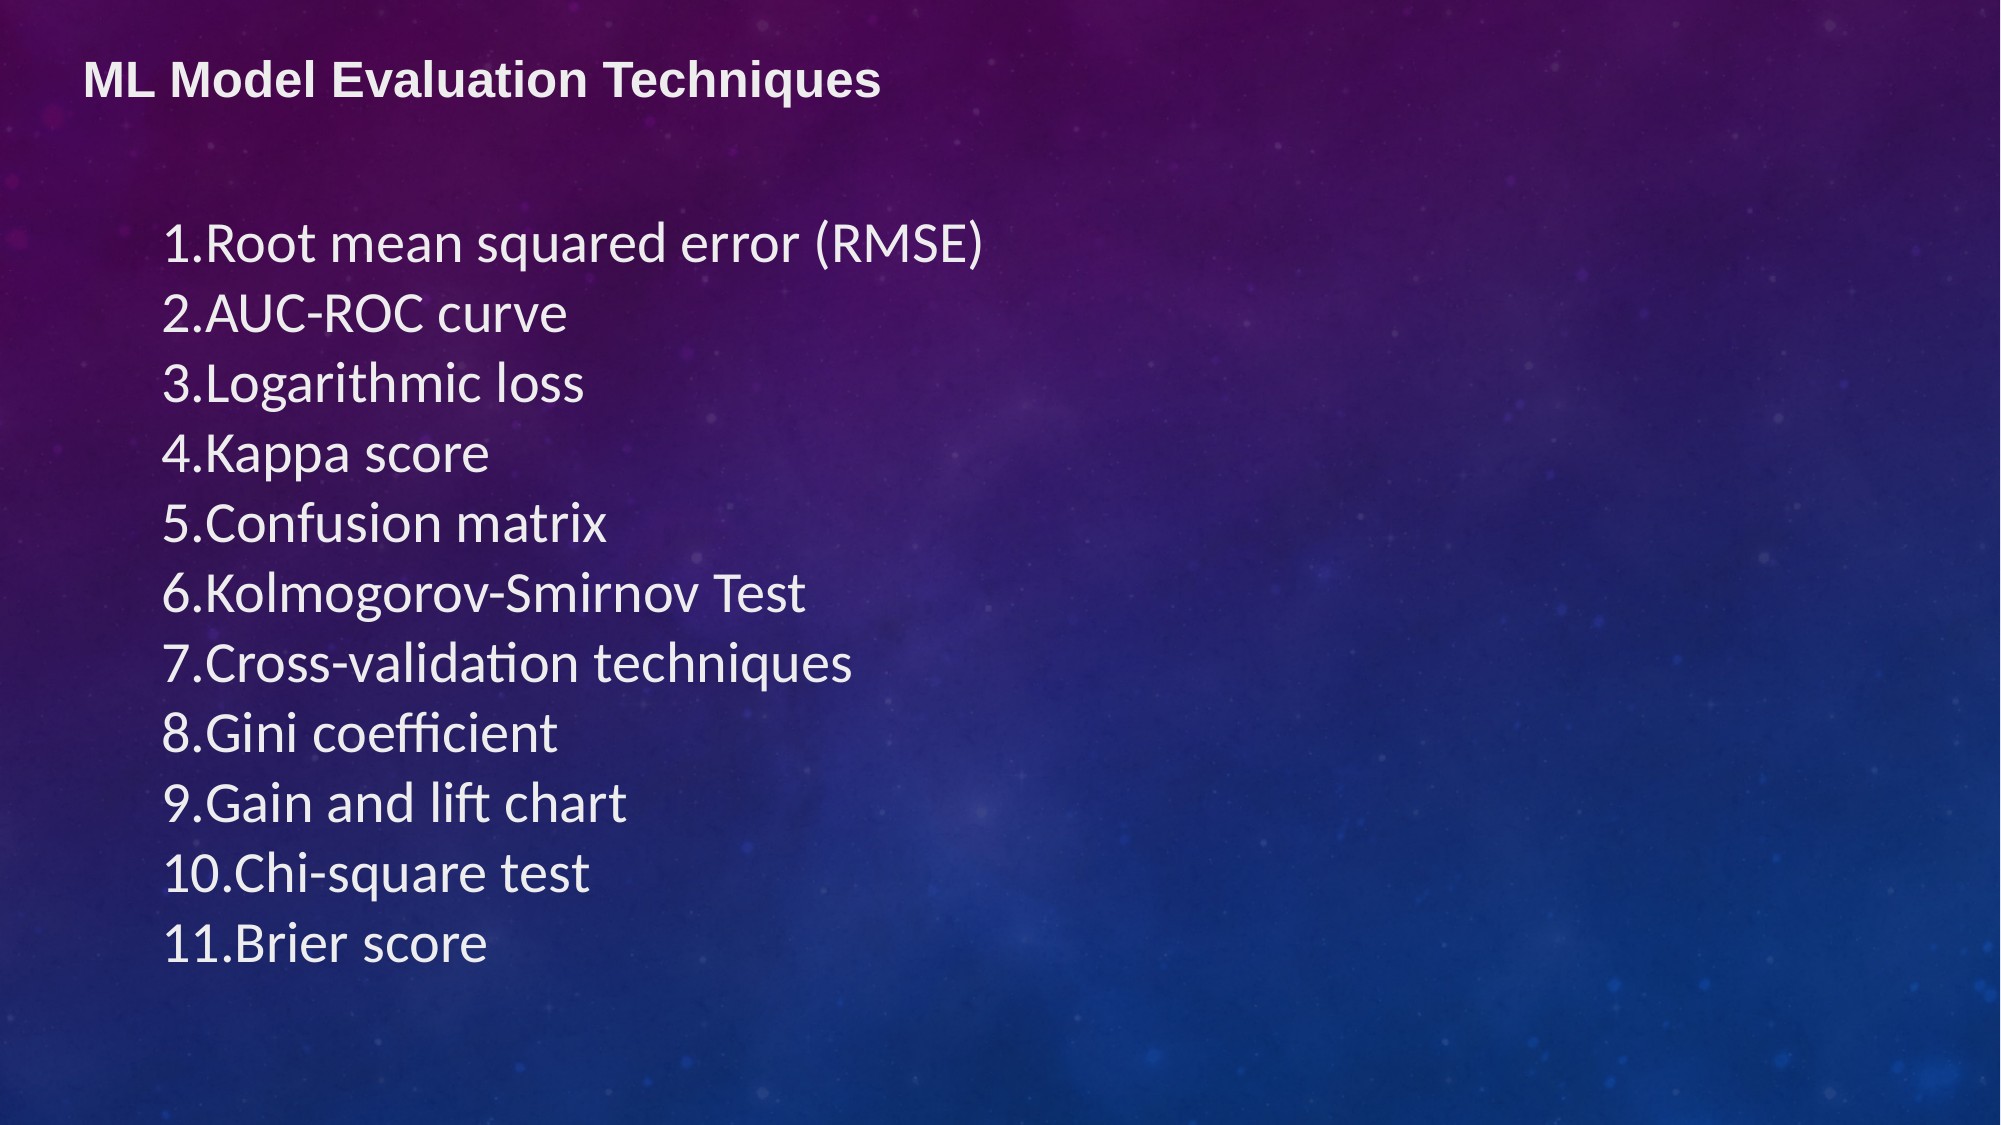

ML Model Evaluation Techniques
Root mean squared error (RMSE)
AUC-ROC curve
Logarithmic loss
Kappa score
Confusion matrix
Kolmogorov-Smirnov Test
Cross-validation techniques
Gini coefficient
Gain and lift chart
Chi-square test
Brier score